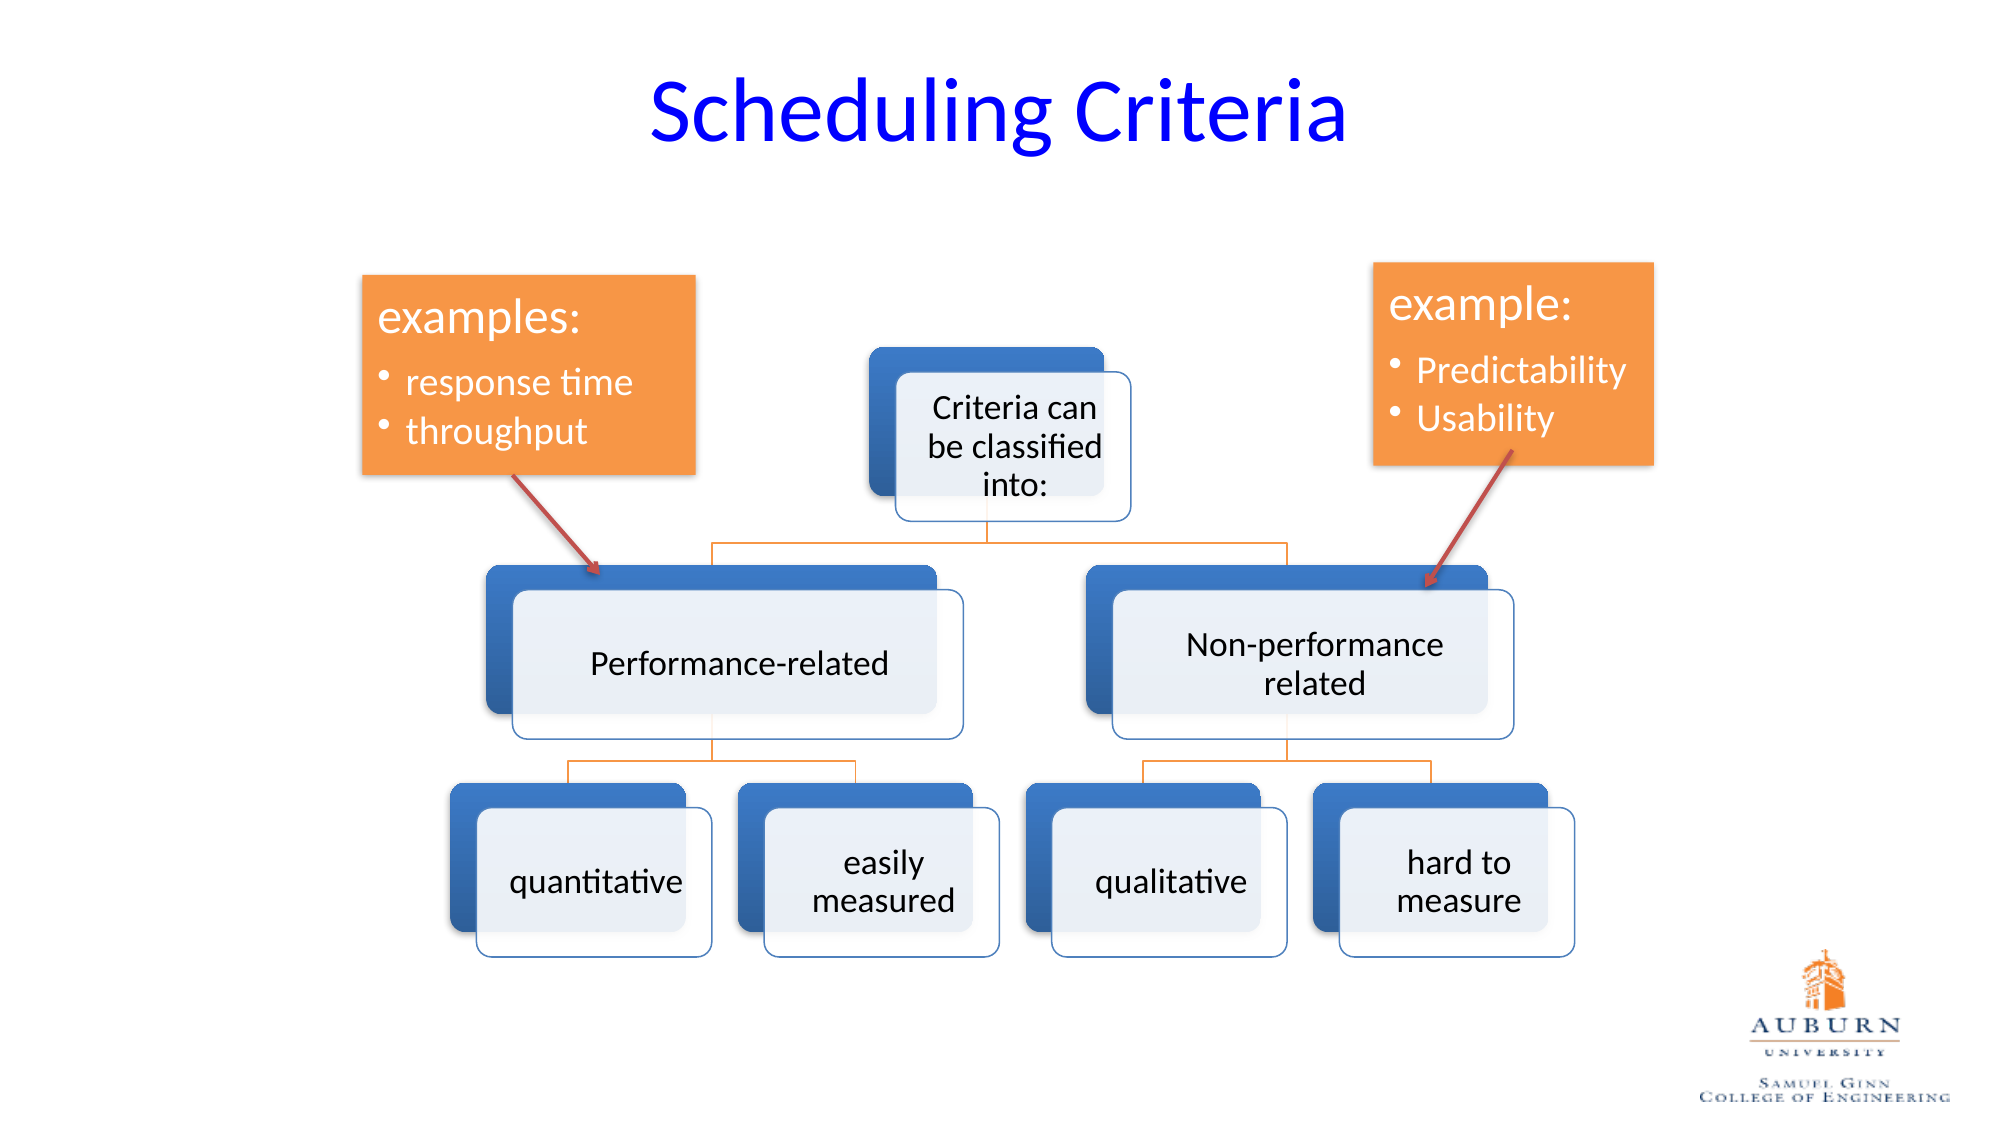

# Scheduling Criteria
Criteria can be classified into:
Performance-related
quantitative
easily measured
Non-performance related
qualitative
hard to measure
example:
Predictability
Usability

examples:
response time
throughput